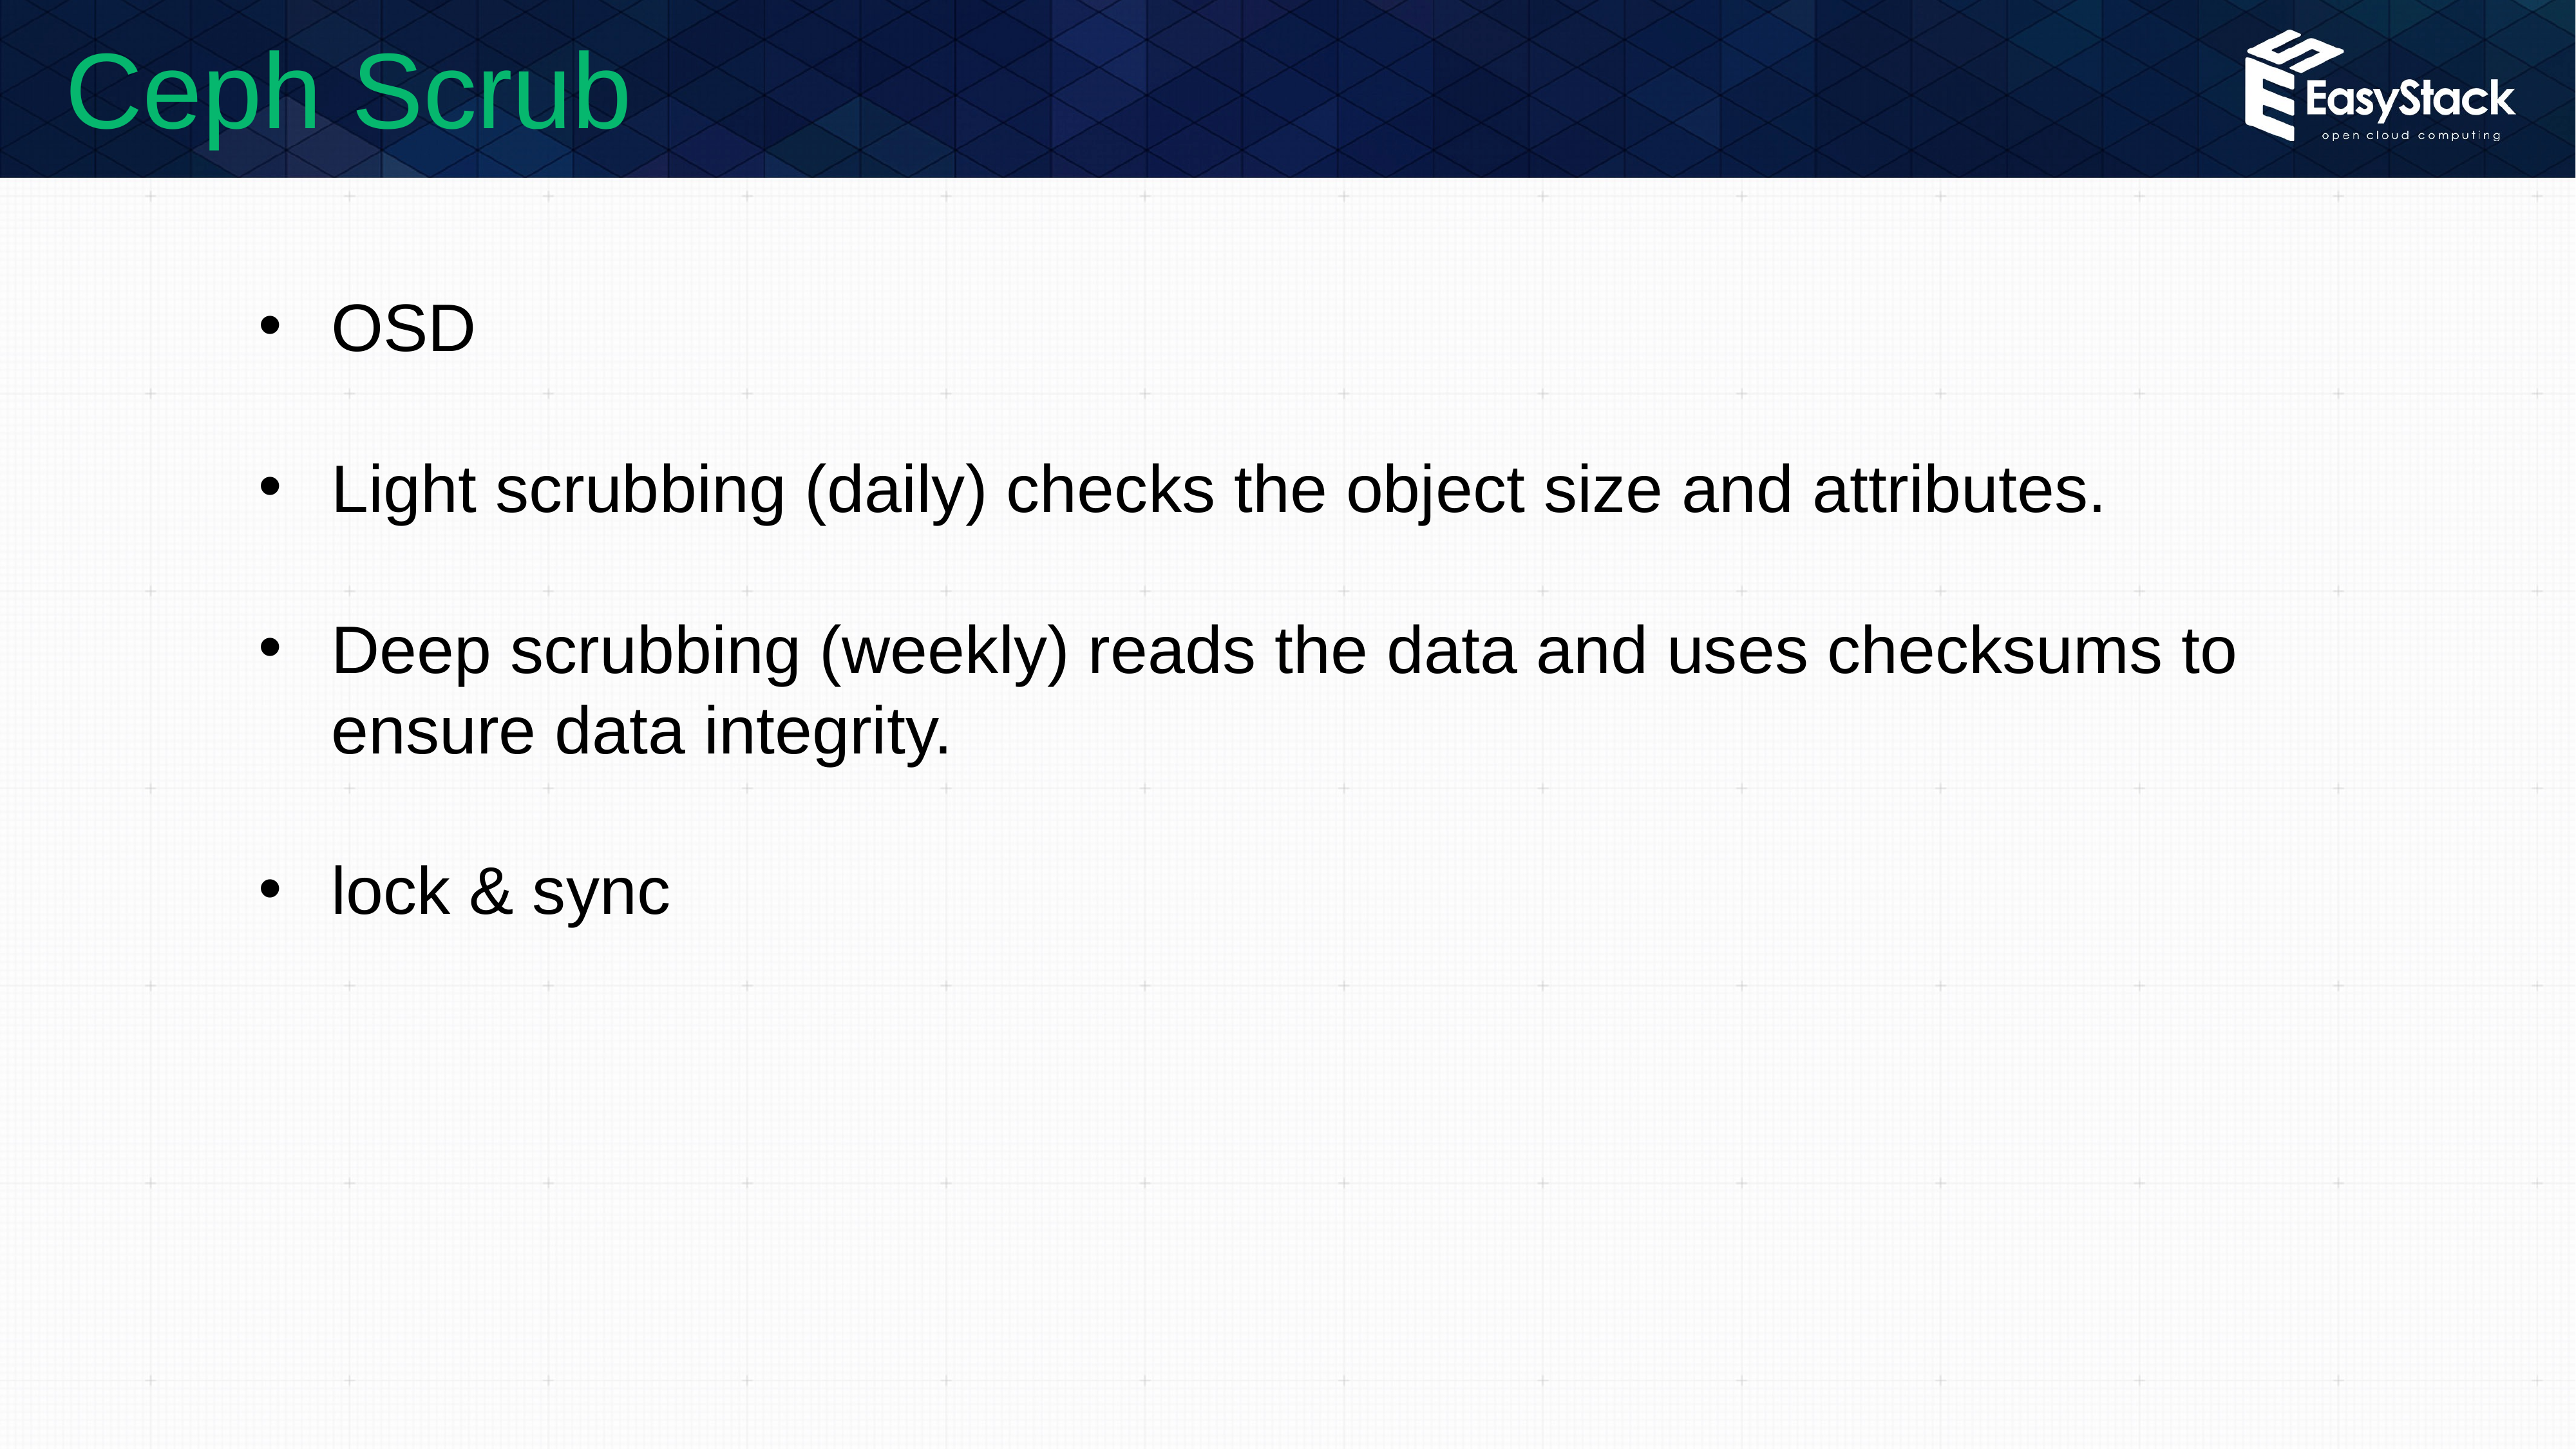

# Ceph Scrub
OSD

Light scrubbing (daily) checks the object size and attributes.

Deep scrubbing (weekly) reads the data and uses checksums to ensure data integrity.

lock & sync